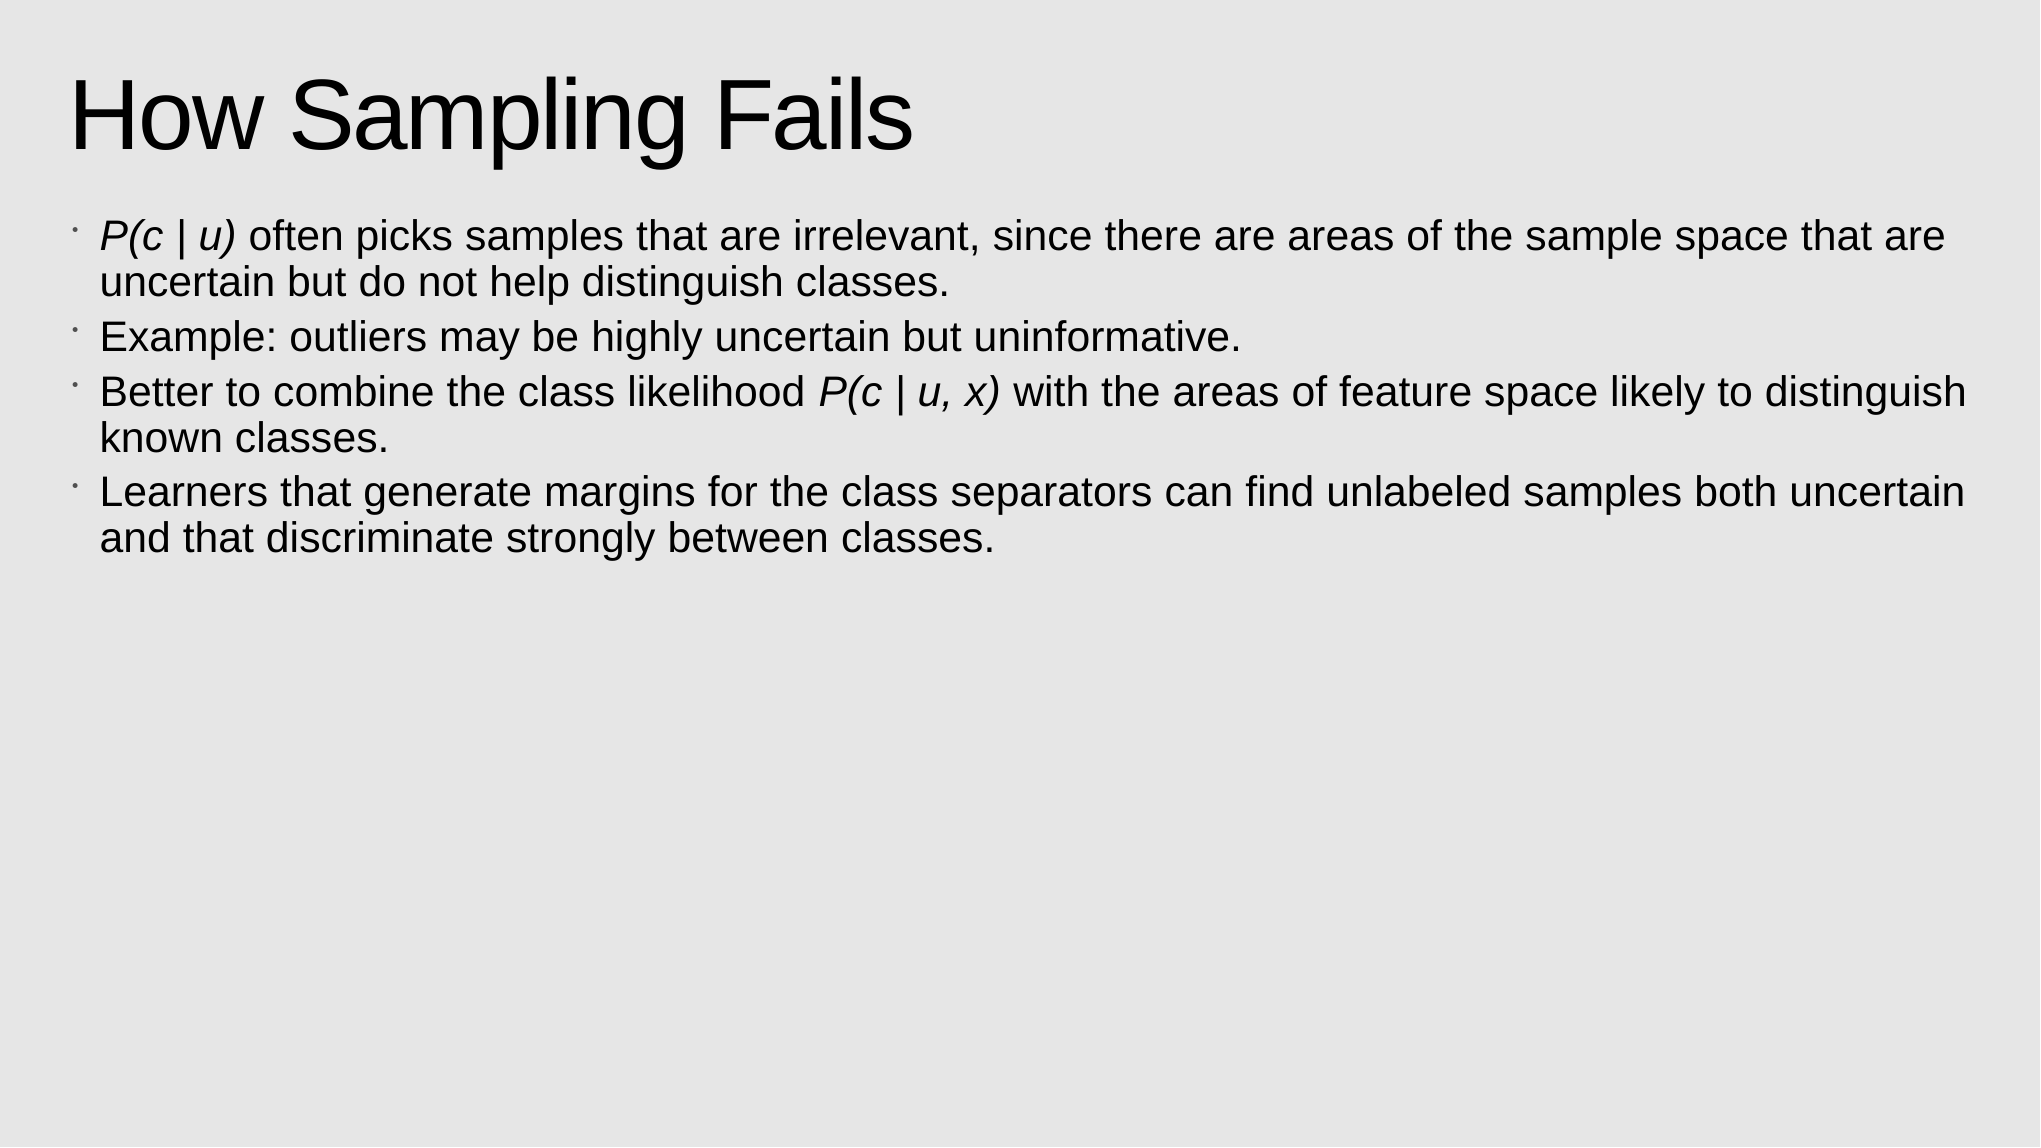

# How Sampling Fails
P(c | u) often picks samples that are irrelevant, since there are areas of the sample space that are uncertain but do not help distinguish classes.
Example: outliers may be highly uncertain but uninformative.
Better to combine the class likelihood P(c | u, x) with the areas of feature space likely to distinguish known classes.
Learners that generate margins for the class separators can find unlabeled samples both uncertain and that discriminate strongly between classes.